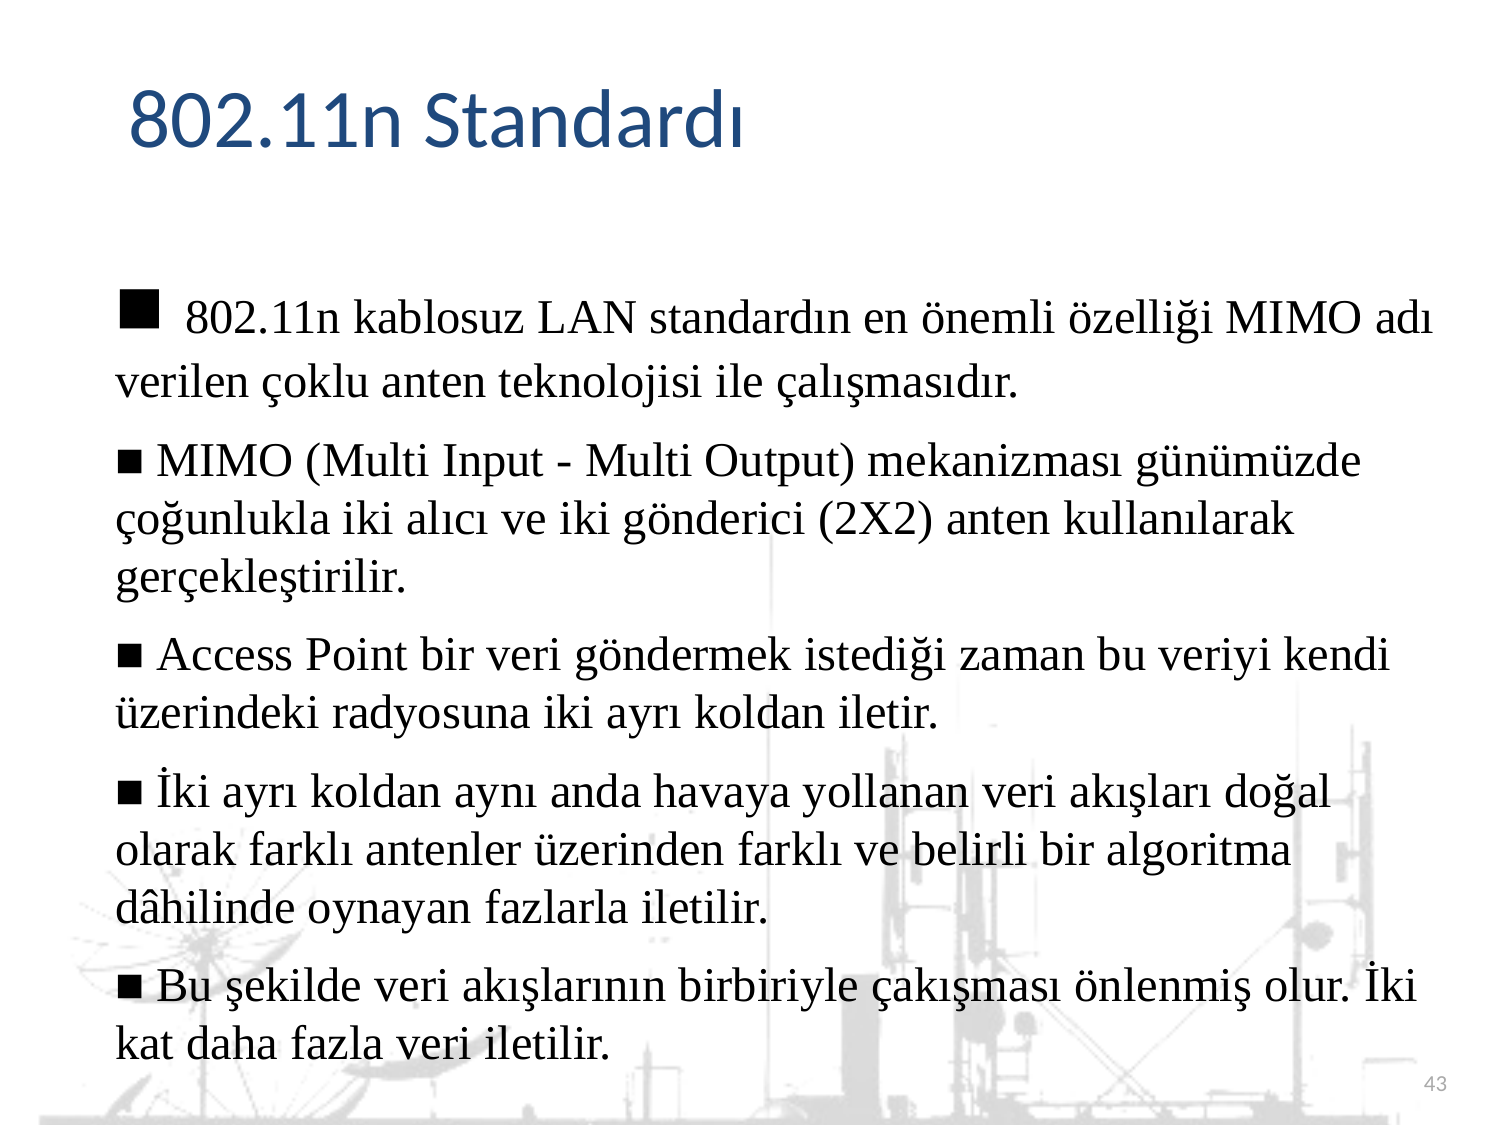

802.11n Standardı
■ 802.11n kablosuz LAN standardın en önemli özelliği MIMO adı verilen çoklu anten teknolojisi ile çalışmasıdır.
■ MIMO (Multi Input - Multi Output) mekanizması günümüzde çoğunlukla iki alıcı ve iki gönderici (2X2) anten kullanılarak gerçekleştirilir.
■ Access Point bir veri göndermek istediği zaman bu veriyi kendi üzerindeki radyosuna iki ayrı koldan iletir.
■ İki ayrı koldan aynı anda havaya yollanan veri akışları doğal olarak farklı antenler üzerinden farklı ve belirli bir algoritma dâhilinde oynayan fazlarla iletilir.
■ Bu şekilde veri akışlarının birbiriyle çakışması önlenmiş olur. İki kat daha fazla veri iletilir.
43